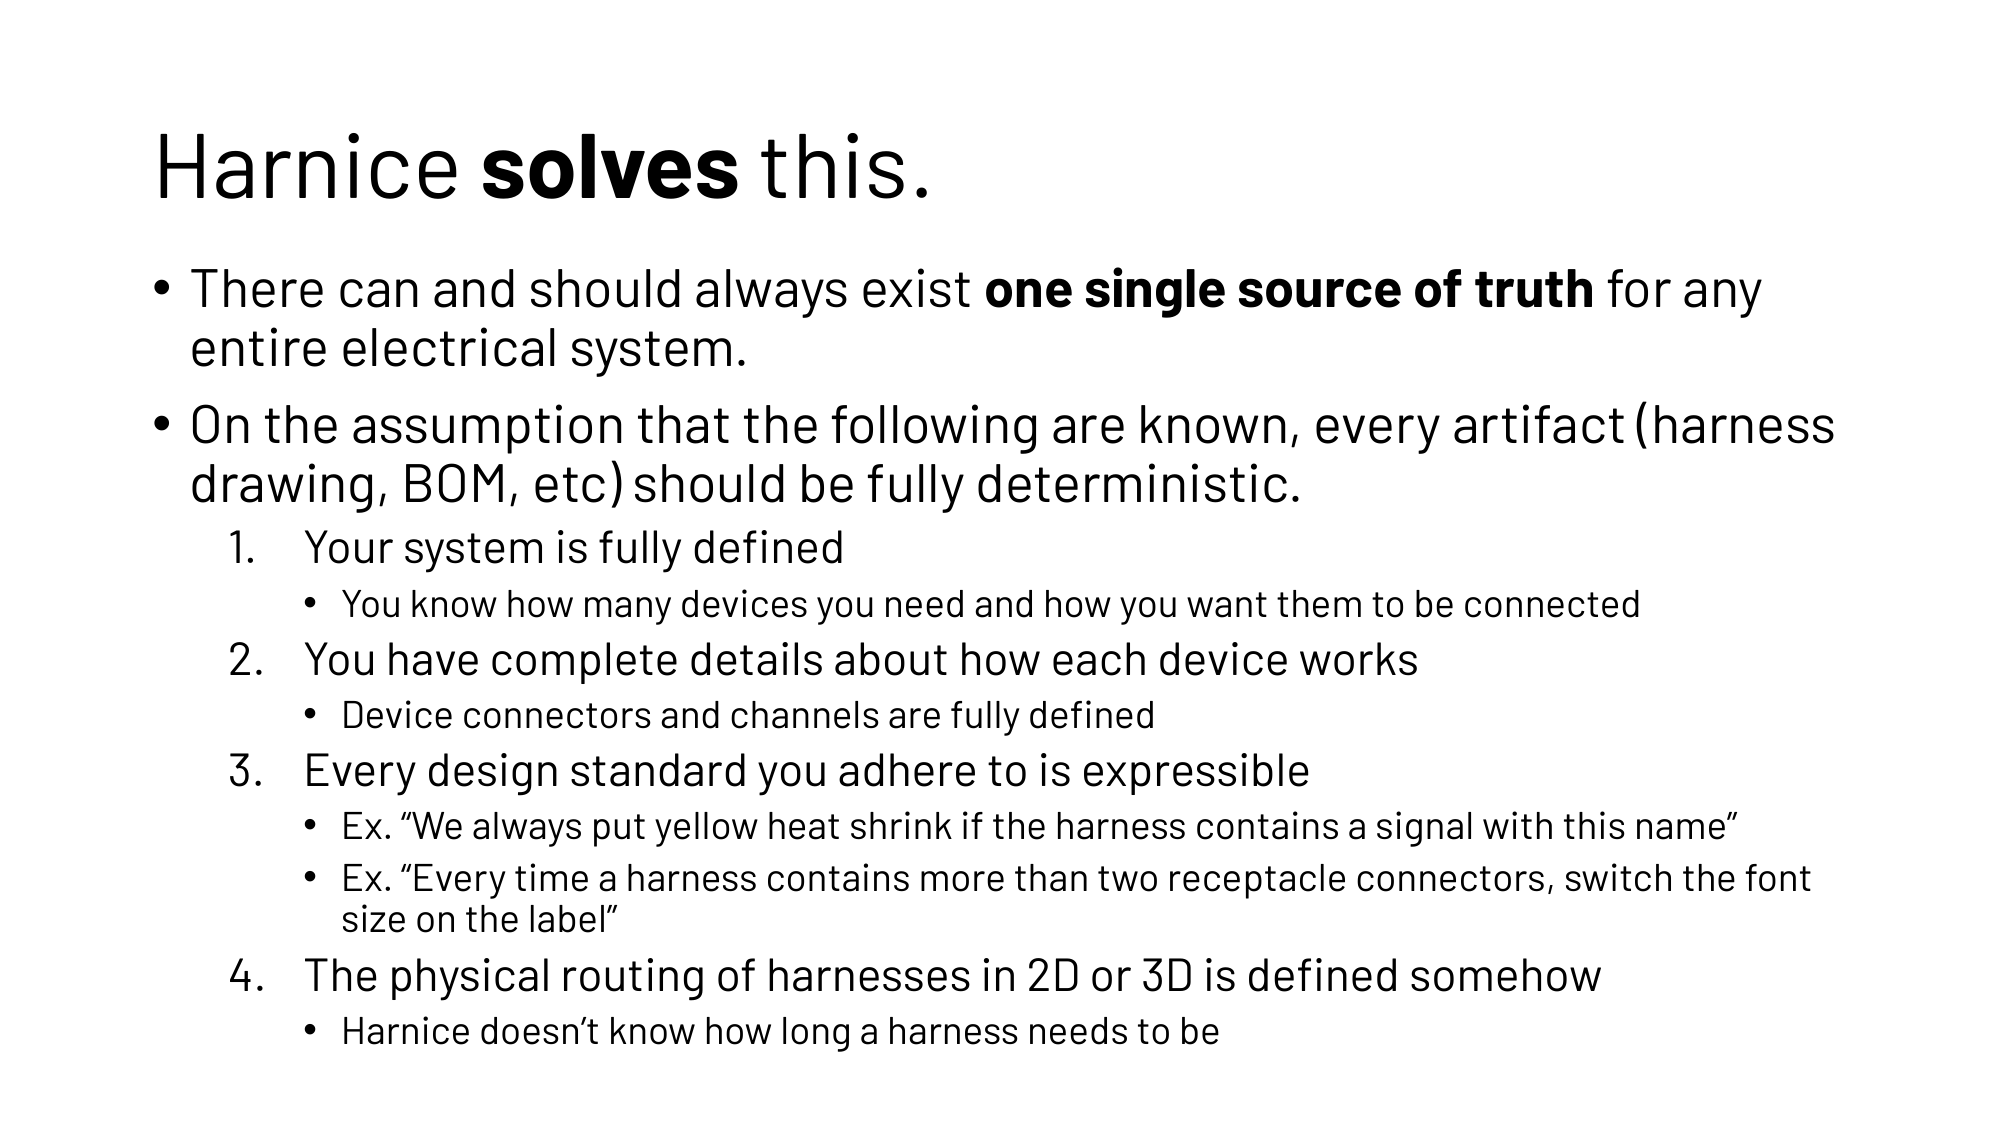

# Harnice solves this.
There can and should always exist one single source of truth for any entire electrical system.
On the assumption that the following are known, every artifact (harness drawing, BOM, etc) should be fully deterministic.
Your system is fully defined
You know how many devices you need and how you want them to be connected
You have complete details about how each device works
Device connectors and channels are fully defined
Every design standard you adhere to is expressible
Ex. “We always put yellow heat shrink if the harness contains a signal with this name”
Ex. “Every time a harness contains more than two receptacle connectors, switch the font size on the label”
The physical routing of harnesses in 2D or 3D is defined somehow
Harnice doesn’t know how long a harness needs to be